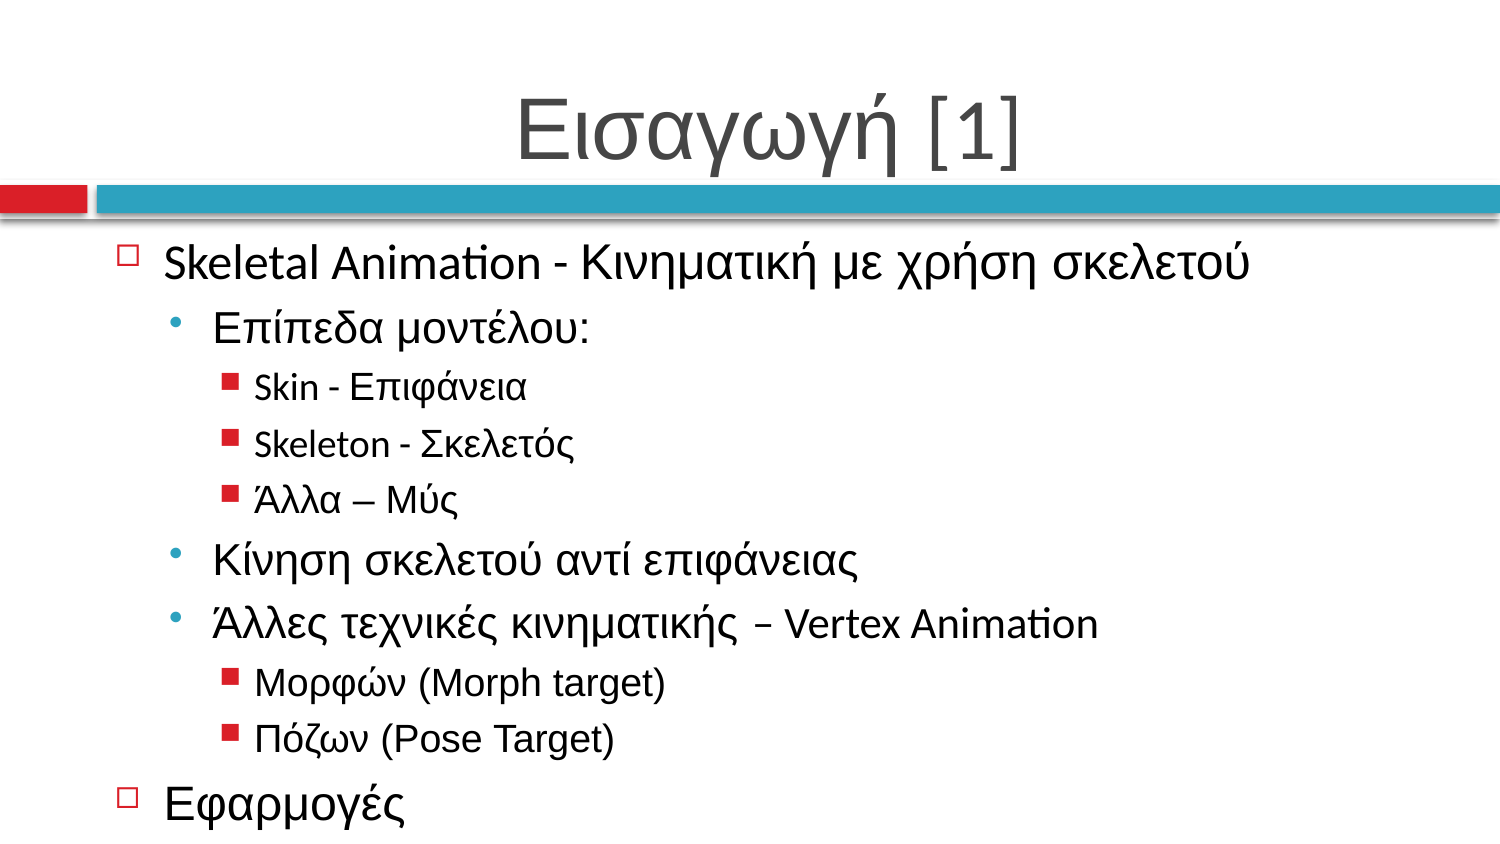

# Εισαγωγή [1]
Skeletal Animation - Κινηματική με χρήση σκελετού
Επίπεδα μοντέλου:
Skin - Επιφάνεια
Skeleton - Σκελετός
Άλλα – Μύς
Κίνηση σκελετού αντί επιφάνειας
Άλλες τεχνικές κινηματικής – Vertex Animation
Μορφών (Morph target)
Πόζων (Pose Target)
Εφαρμογές